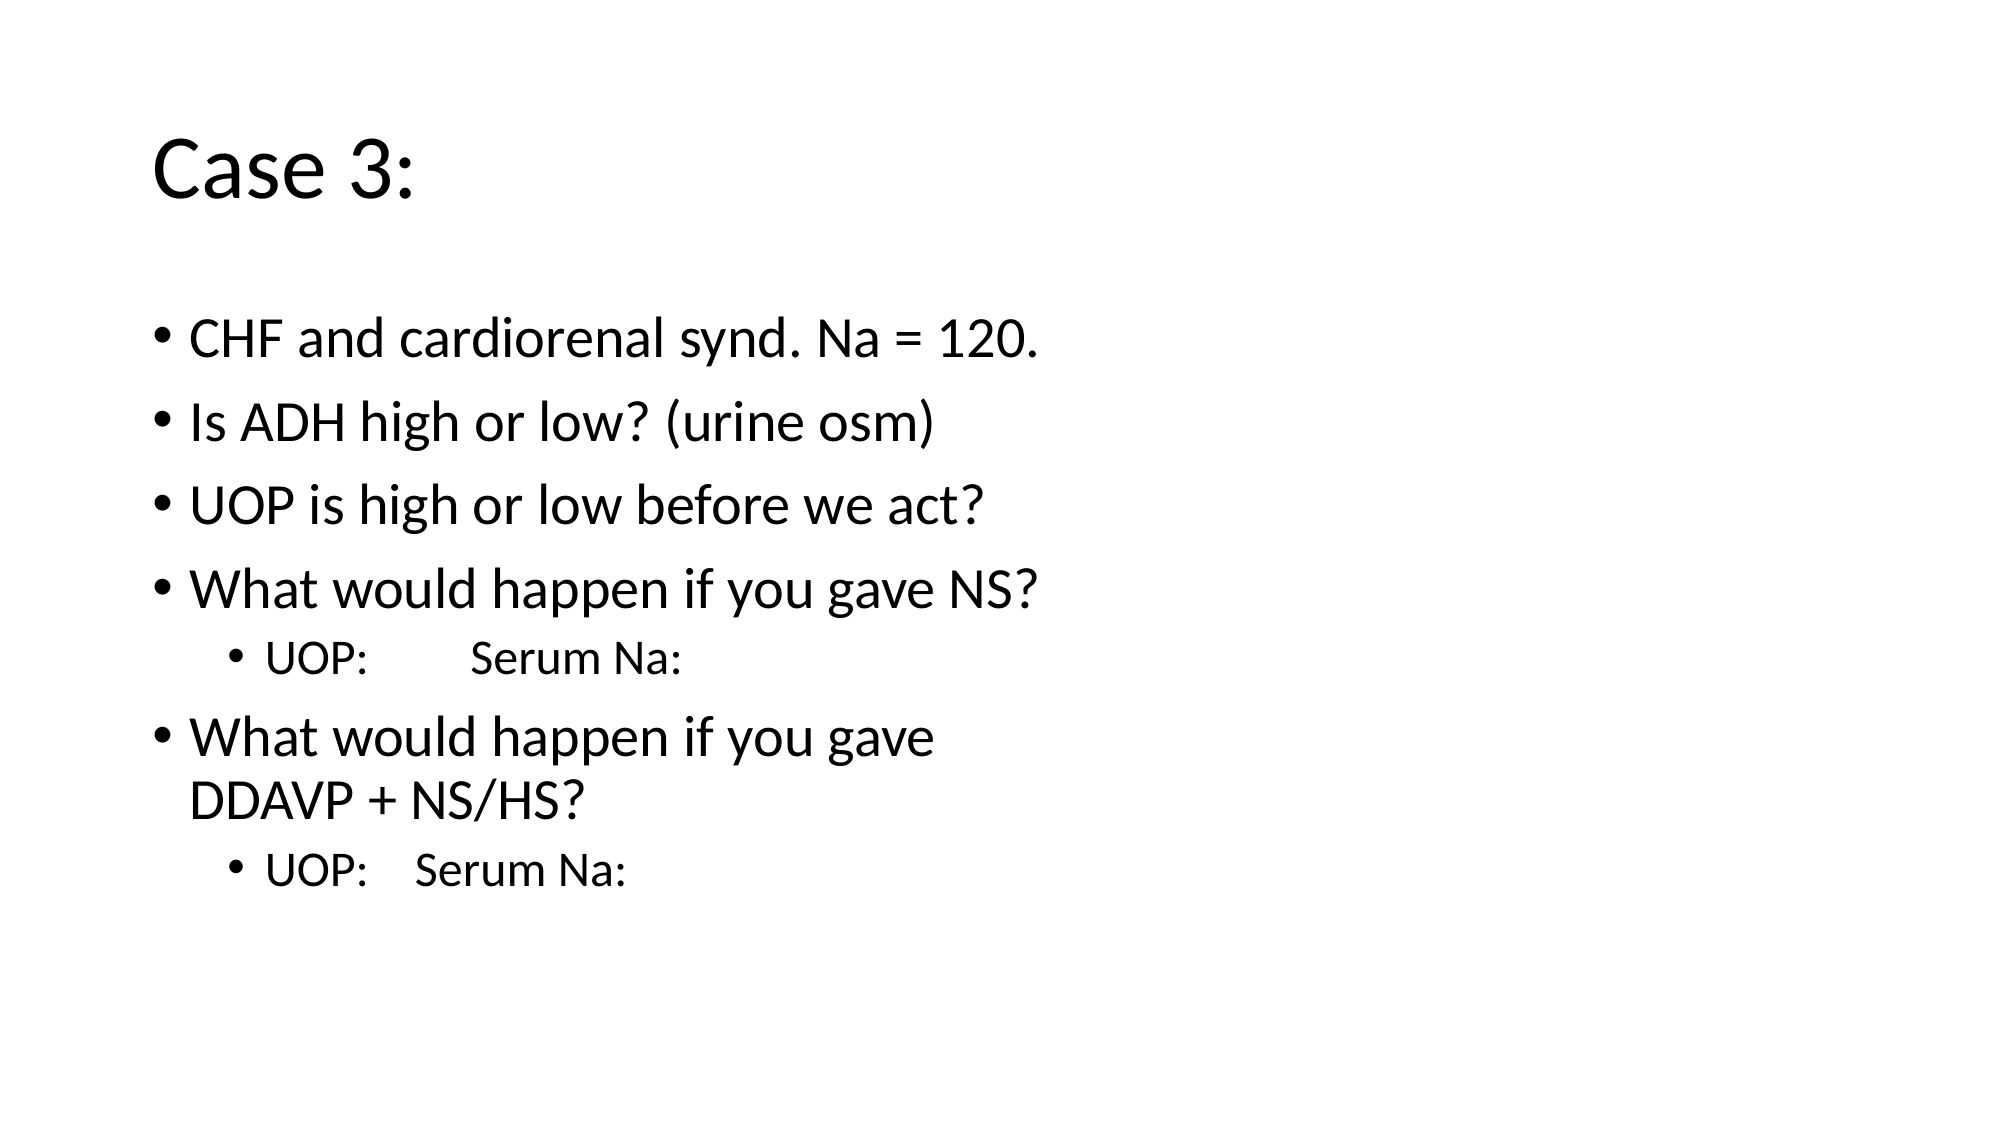

# Case 3:
CHF and cardiorenal synd. Na = 120.
Is ADH high or low? (urine osm)
UOP is high or low before we act?
What would happen if you gave NS?
UOP:         Serum Na:
What would happen if you gave DDAVP + NS/HS?
UOP:	Serum Na: